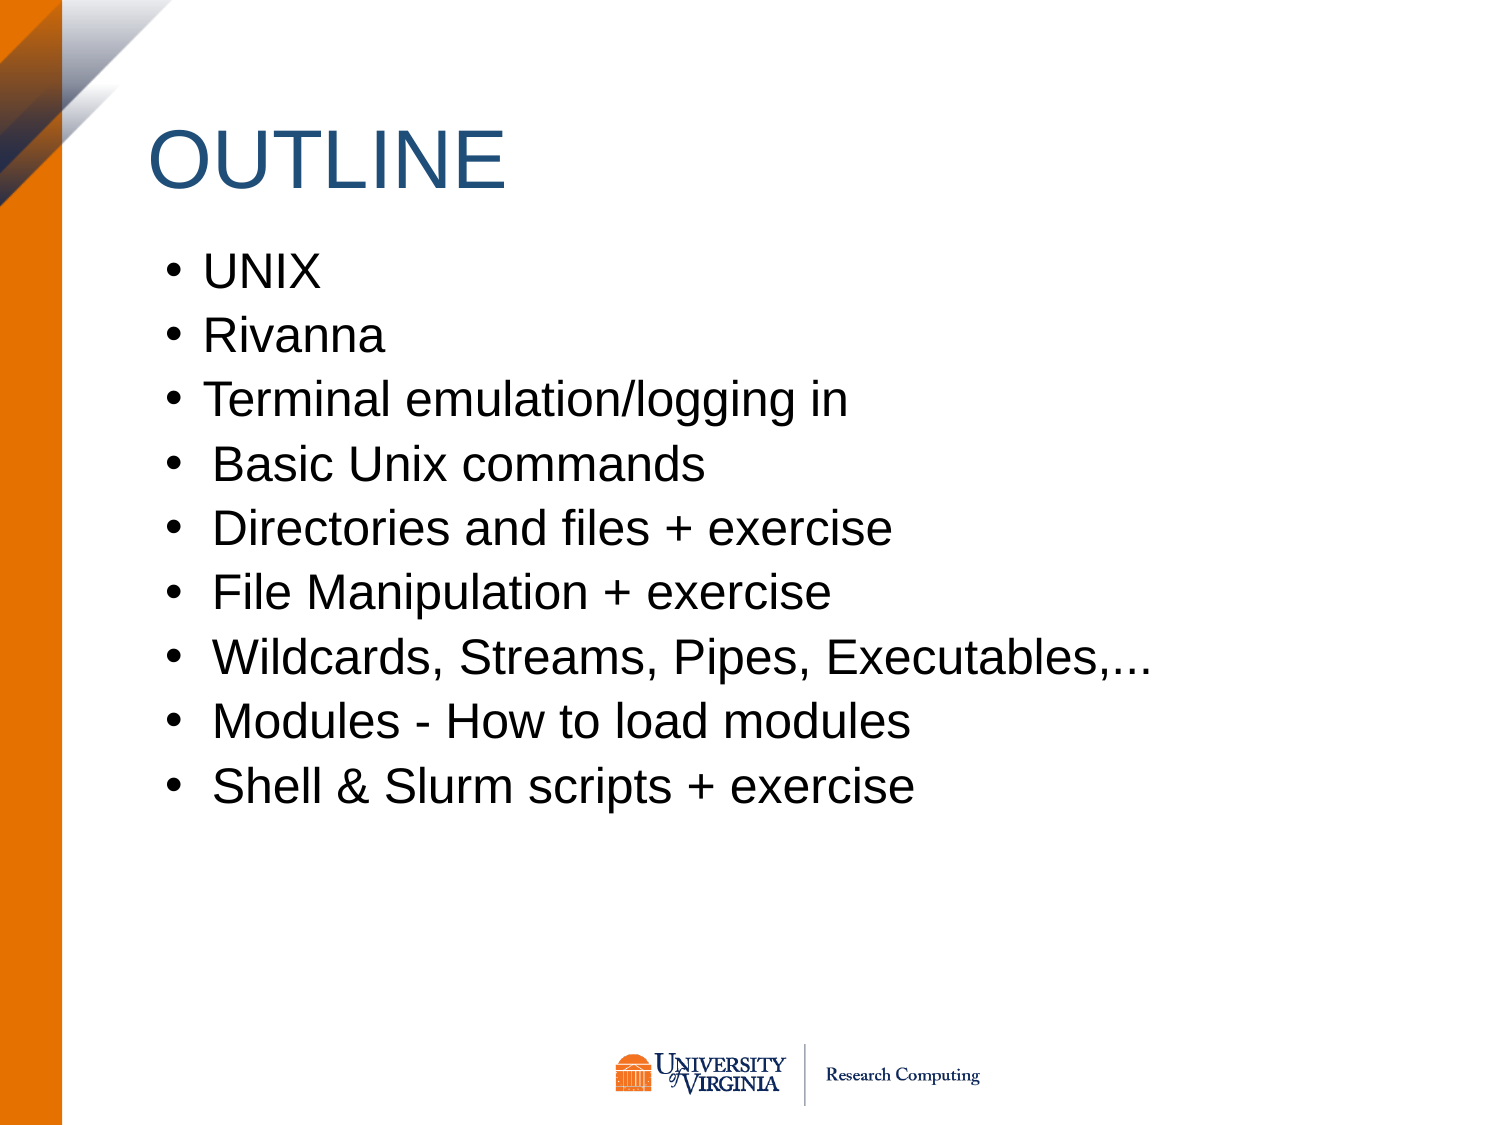

# Outline
UNIX
Rivanna
Terminal emulation/logging in
Basic Unix commands
Directories and files + exercise
File Manipulation + exercise
Wildcards, Streams, Pipes, Executables,...
Modules - How to load modules
Shell & Slurm scripts + exercise